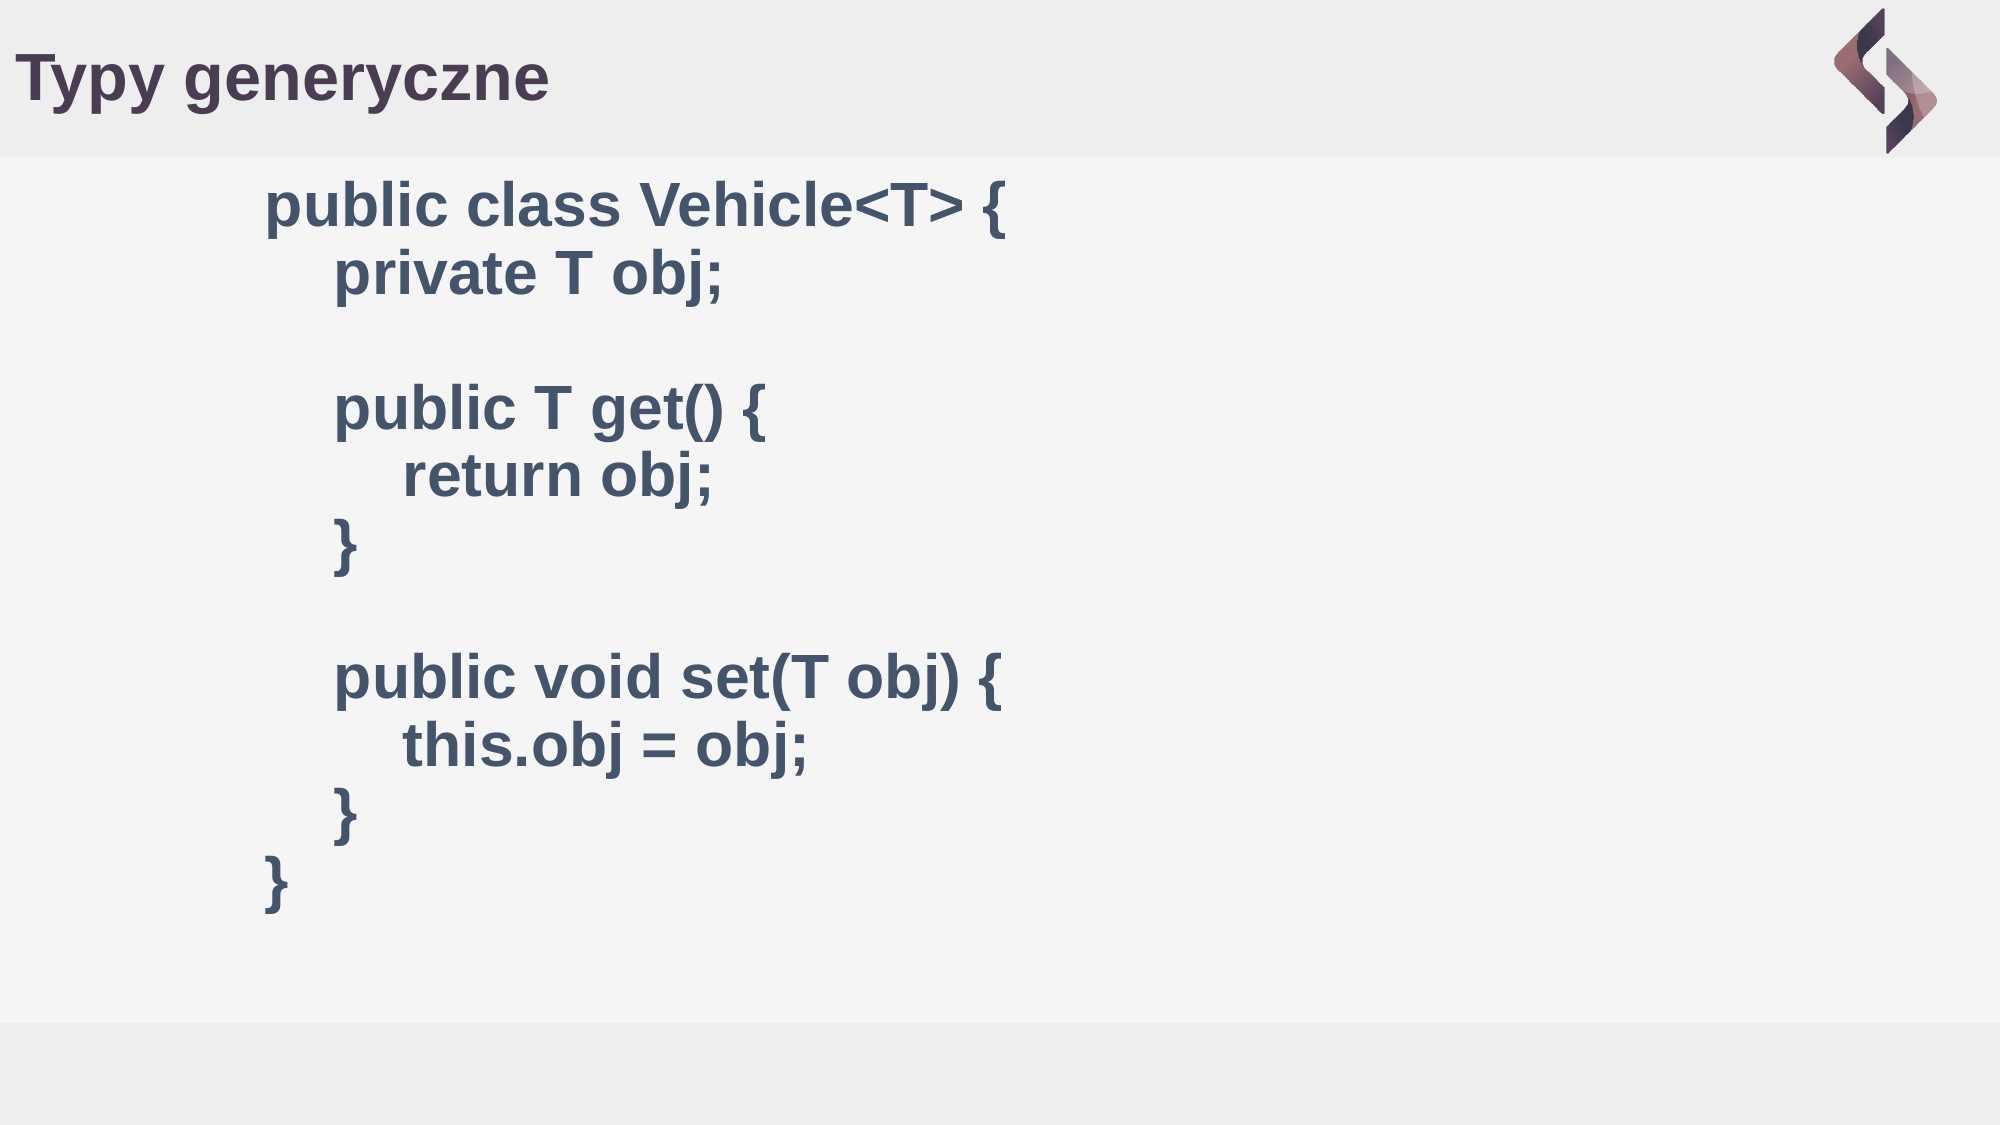

# Typy generyczne
public class Vehicle<T> {
    private T obj;
    public T get() {
        return obj;
    }
    public void set(T obj) {
        this.obj = obj;
    }
}